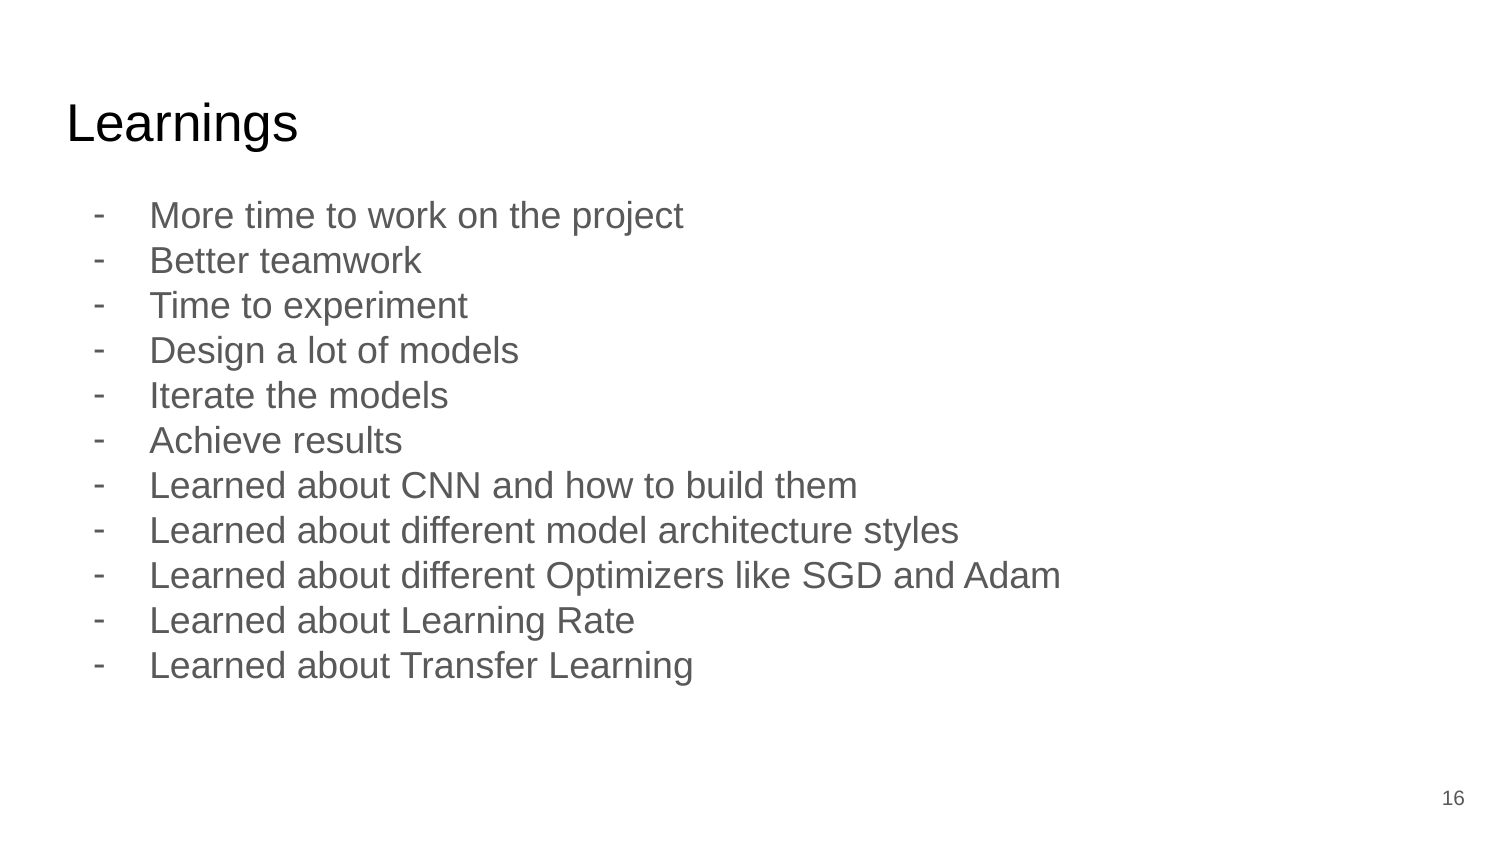

# Learnings
More time to work on the project
Better teamwork
Time to experiment
Design a lot of models
Iterate the models
Achieve results
Learned about CNN and how to build them
Learned about different model architecture styles
Learned about different Optimizers like SGD and Adam
Learned about Learning Rate
Learned about Transfer Learning

16